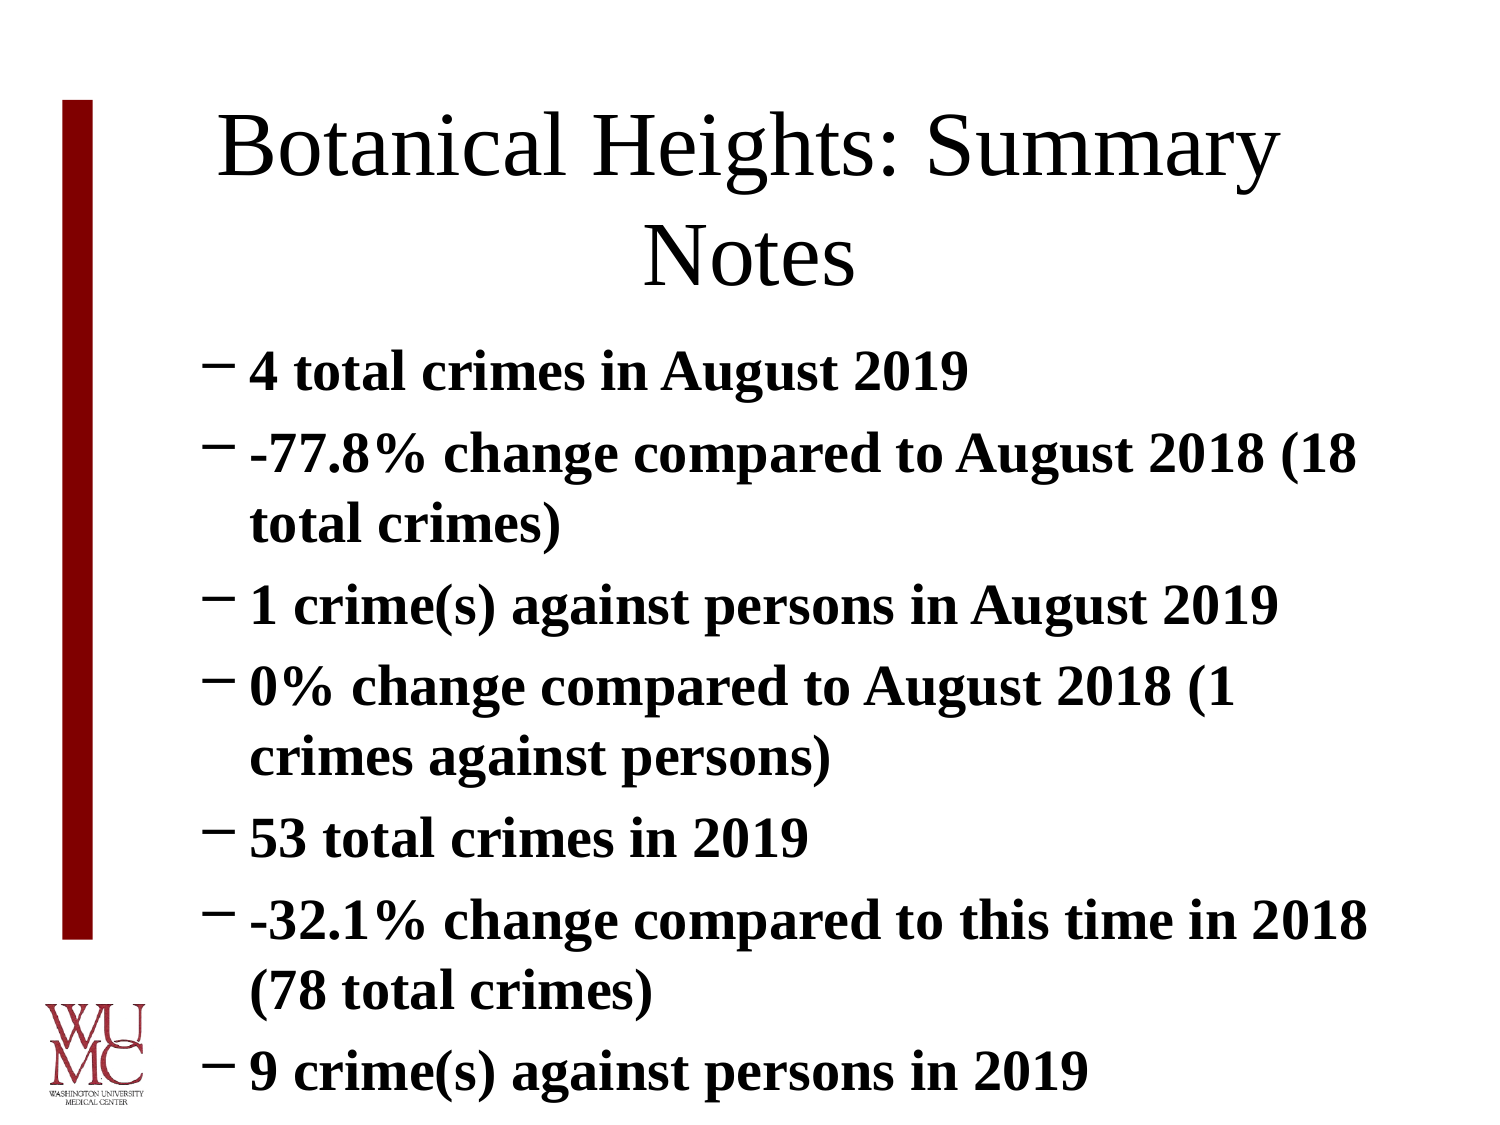

# Botanical Heights: Summary Notes
4 total crimes in August 2019
-77.8% change compared to August 2018 (18 total crimes)
1 crime(s) against persons in August 2019
0% change compared to August 2018 (1 crimes against persons)
53 total crimes in 2019
-32.1% change compared to this time in 2018 (78 total crimes)
9 crime(s) against persons in 2019
28.6% change compared to this time in 2018 (7 crimes against persons)